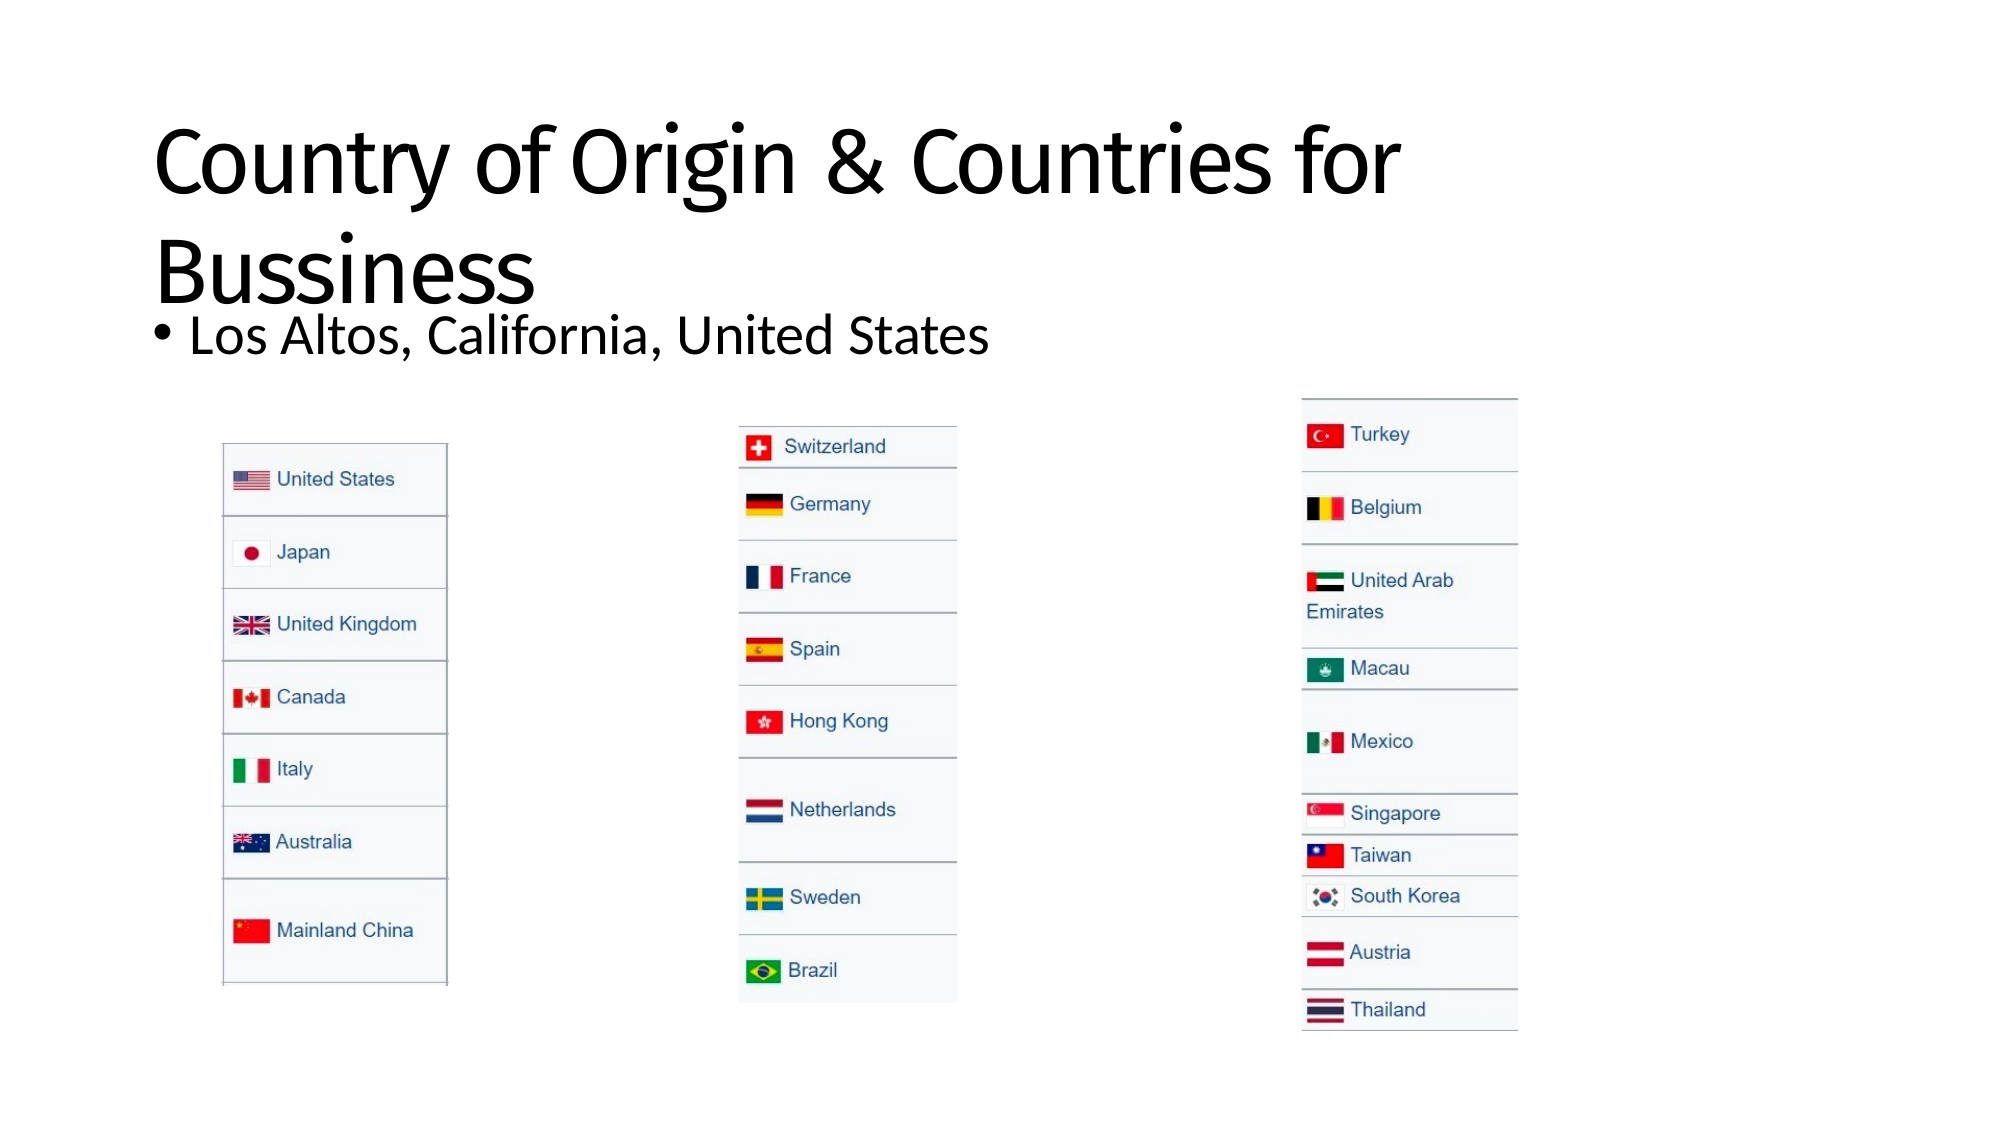

# Country of Origin & Countries for Bussiness
Los Altos, California, United States